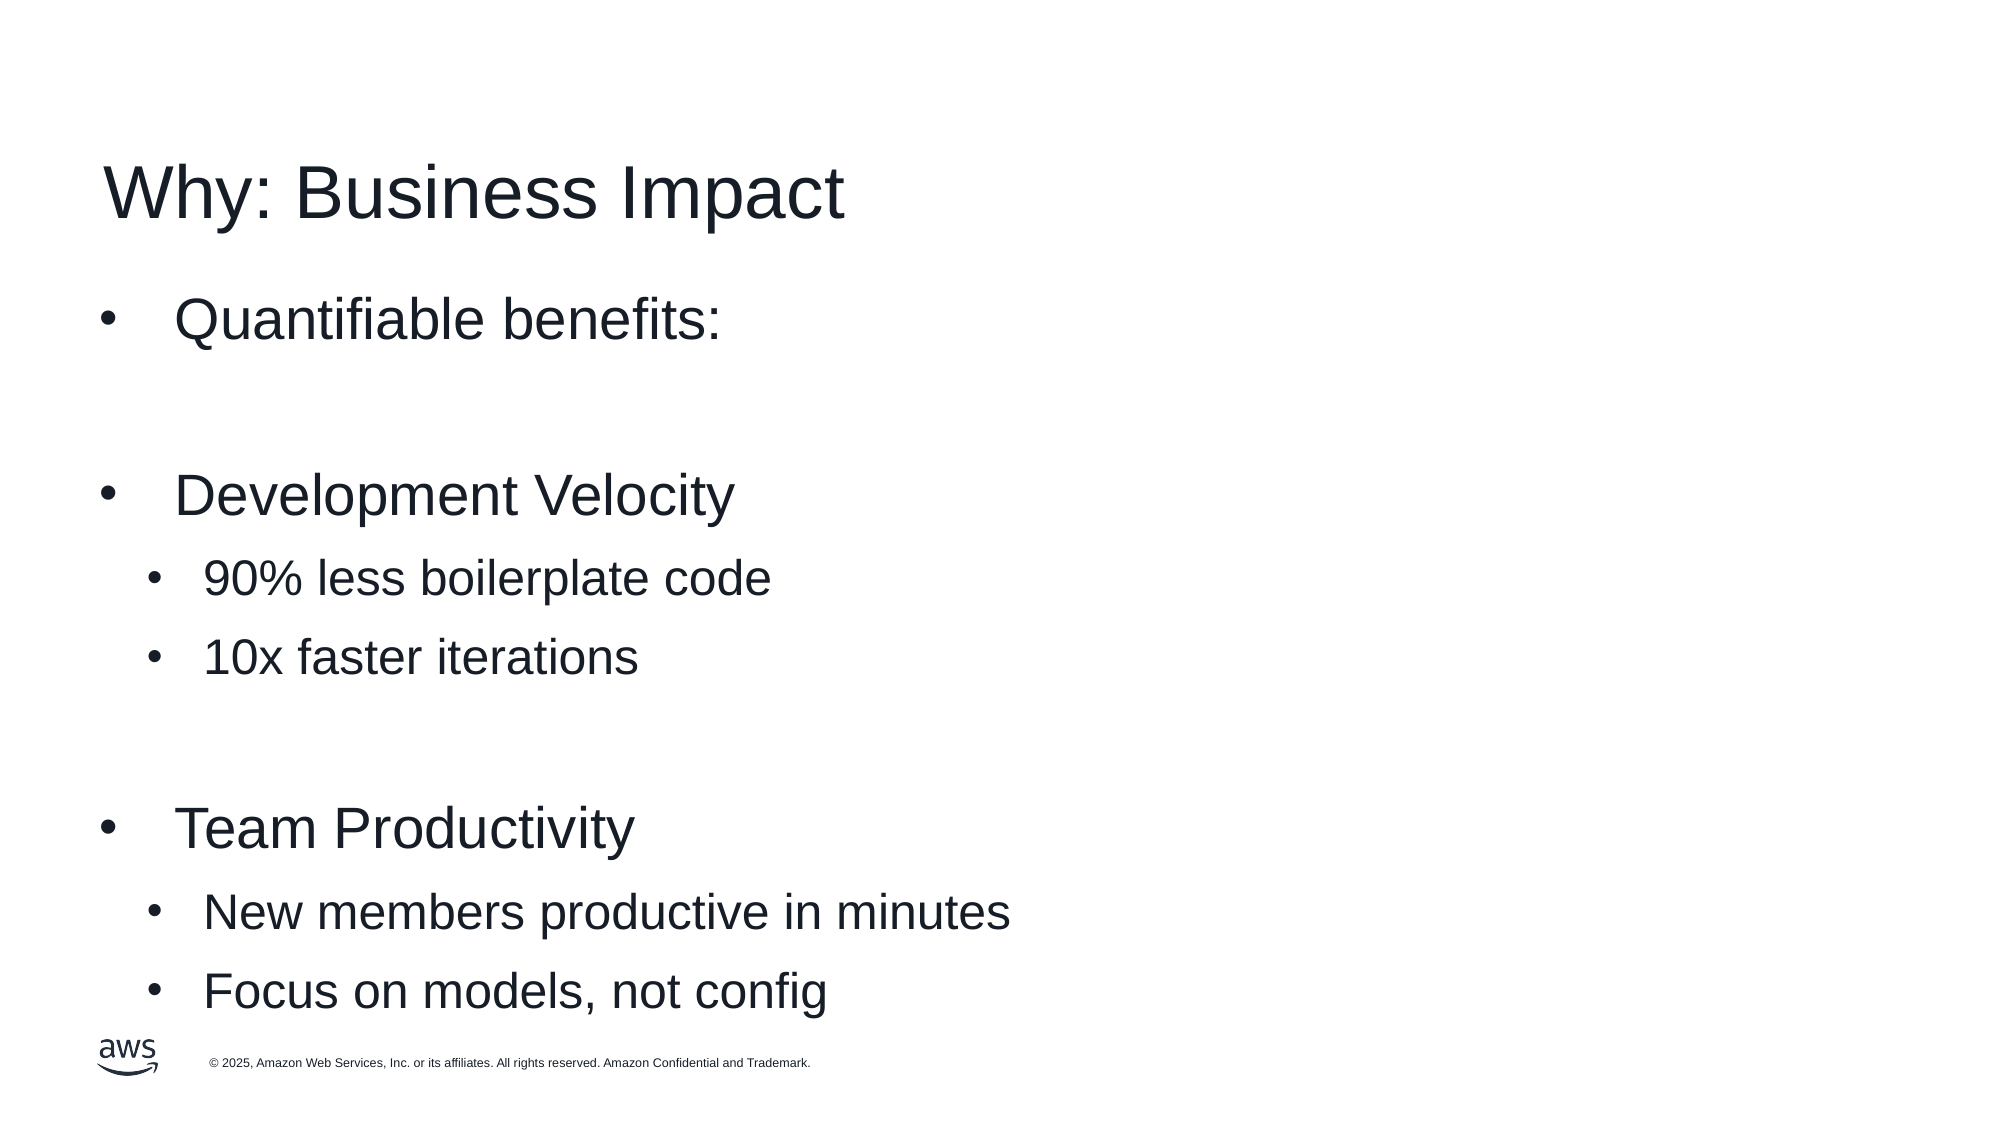

# Why: Business Impact
Quantifiable benefits:

Development Velocity
90% less boilerplate code
10x faster iterations

Team Productivity
New members productive in minutes
Focus on models, not config

Risk Reduction
Fewer configuration errors
Consistent security policies